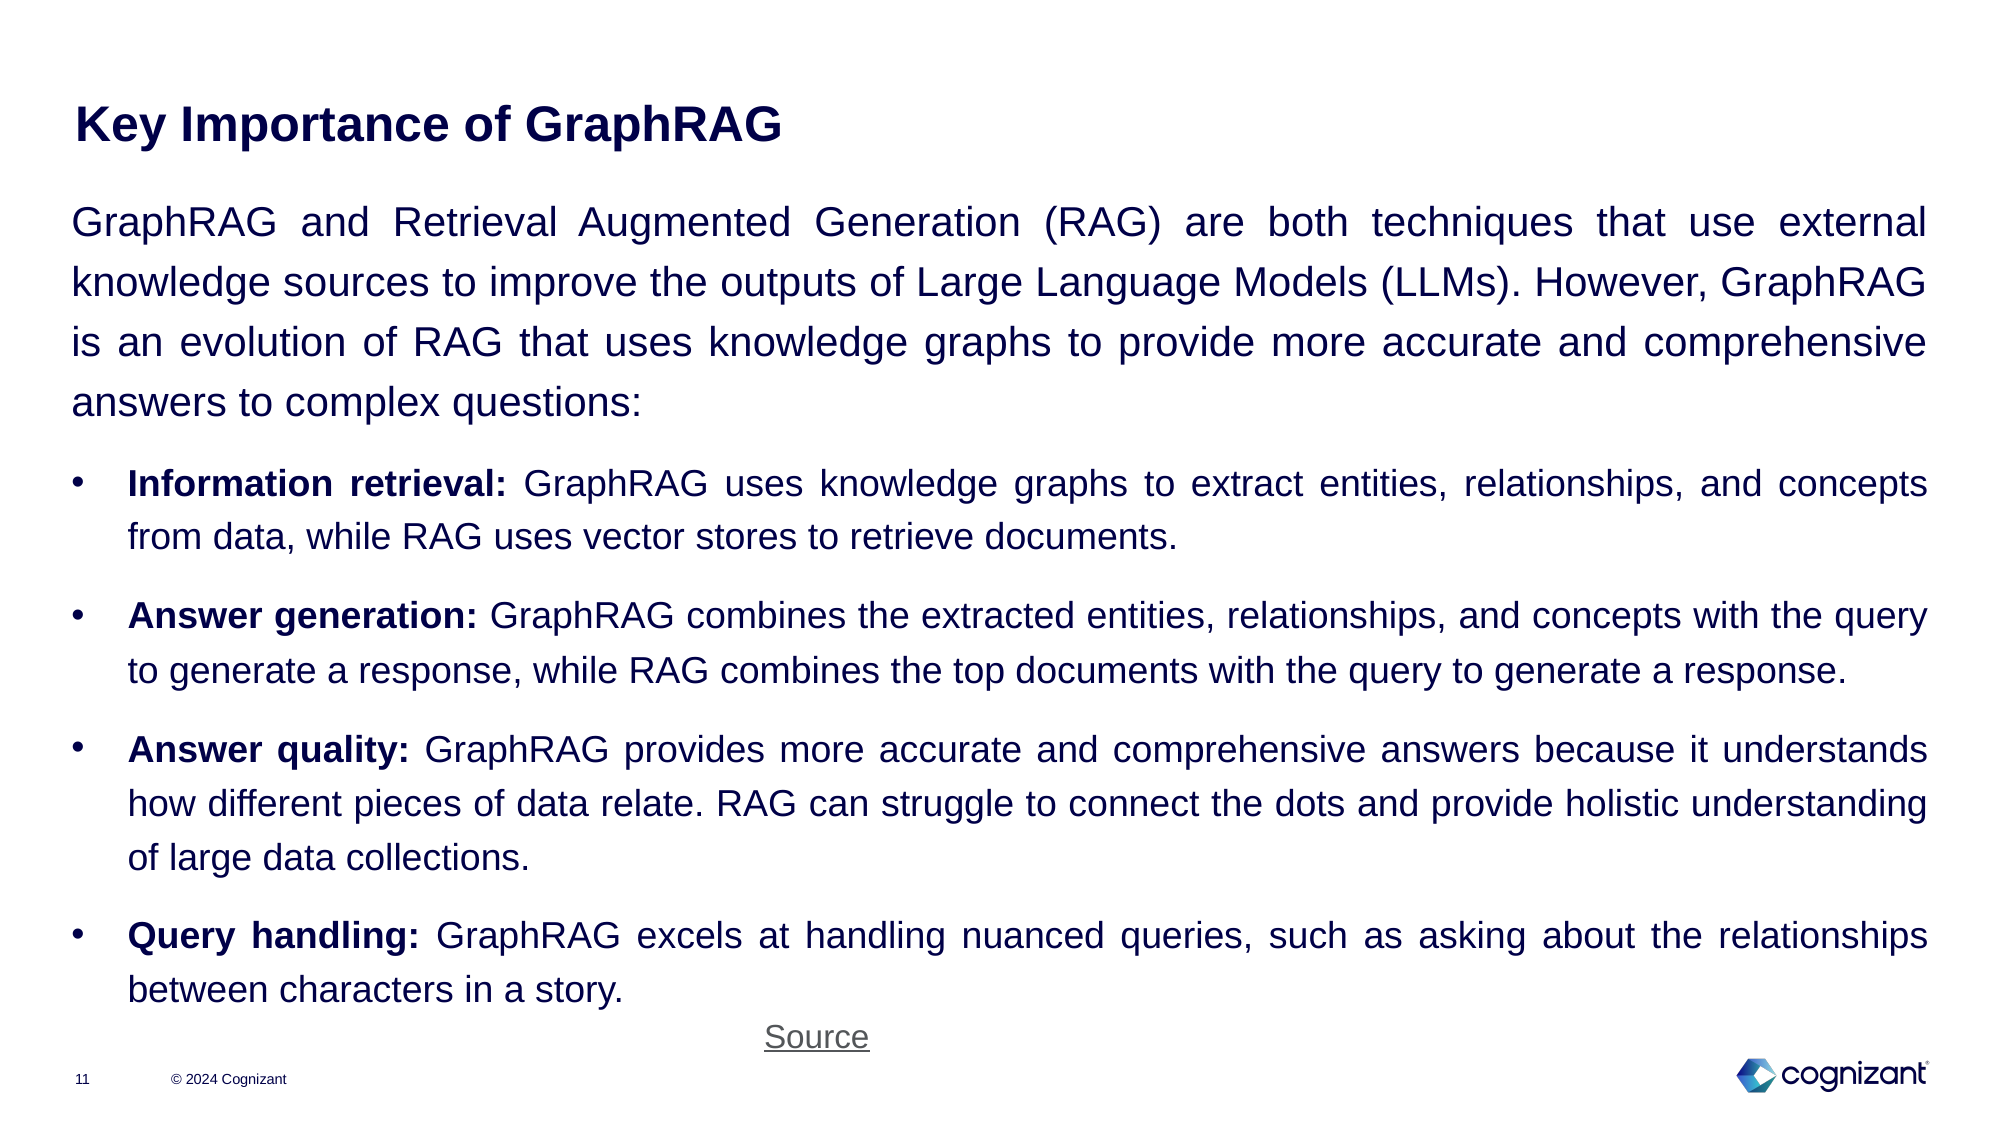

# Key Importance of GraphRAG
GraphRAG and Retrieval Augmented Generation (RAG) are both techniques that use external knowledge sources to improve the outputs of Large Language Models (LLMs). However, GraphRAG is an evolution of RAG that uses knowledge graphs to provide more accurate and comprehensive answers to complex questions:
Information retrieval: GraphRAG uses knowledge graphs to extract entities, relationships, and concepts from data, while RAG uses vector stores to retrieve documents.
Answer generation: GraphRAG combines the extracted entities, relationships, and concepts with the query to generate a response, while RAG combines the top documents with the query to generate a response.
Answer quality: GraphRAG provides more accurate and comprehensive answers because it understands how different pieces of data relate. RAG can struggle to connect the dots and provide holistic understanding of large data collections.
Query handling: GraphRAG excels at handling nuanced queries, such as asking about the relationships between characters in a story.
Source
© 2024 Cognizant
11